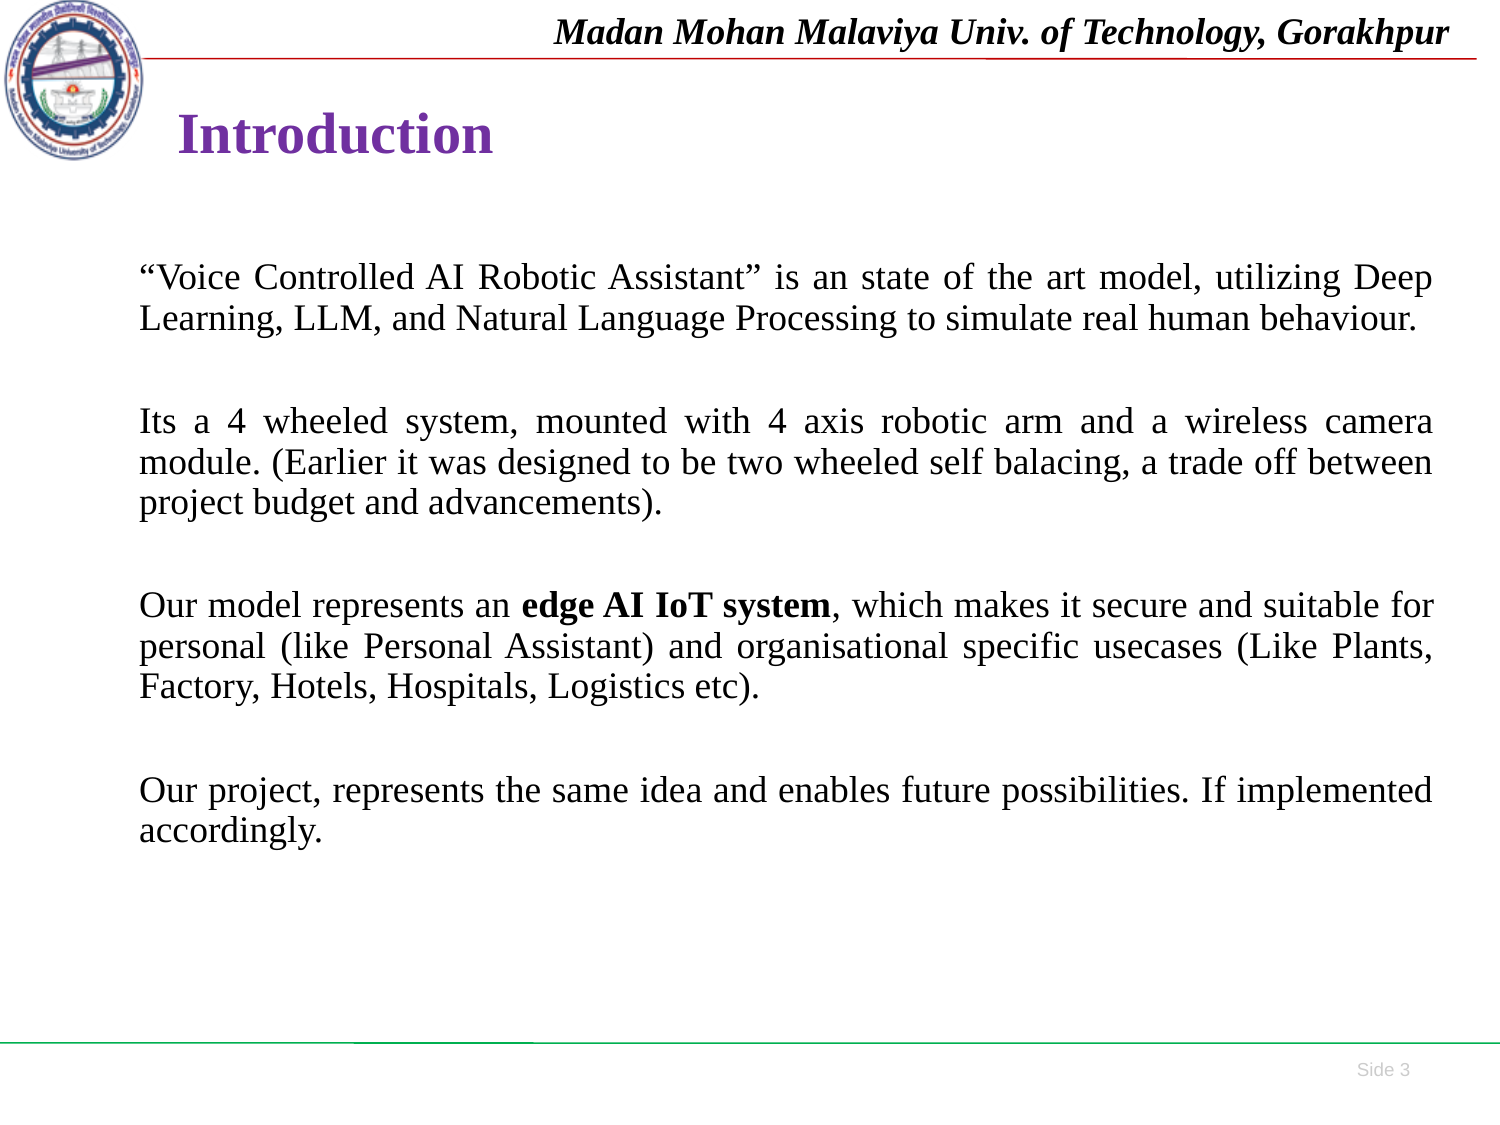

# Introduction
“Voice Controlled AI Robotic Assistant” is an state of the art model, utilizing Deep Learning, LLM, and Natural Language Processing to simulate real human behaviour.

Its a 4 wheeled system, mounted with 4 axis robotic arm and a wireless camera module. (Earlier it was designed to be two wheeled self balacing, a trade off between project budget and advancements).

Our model represents an edge AI IoT system, which makes it secure and suitable for personal (like Personal Assistant) and organisational specific usecases (Like Plants, Factory, Hotels, Hospitals, Logistics etc).

Our project, represents the same idea and enables future possibilities. If implemented accordingly.